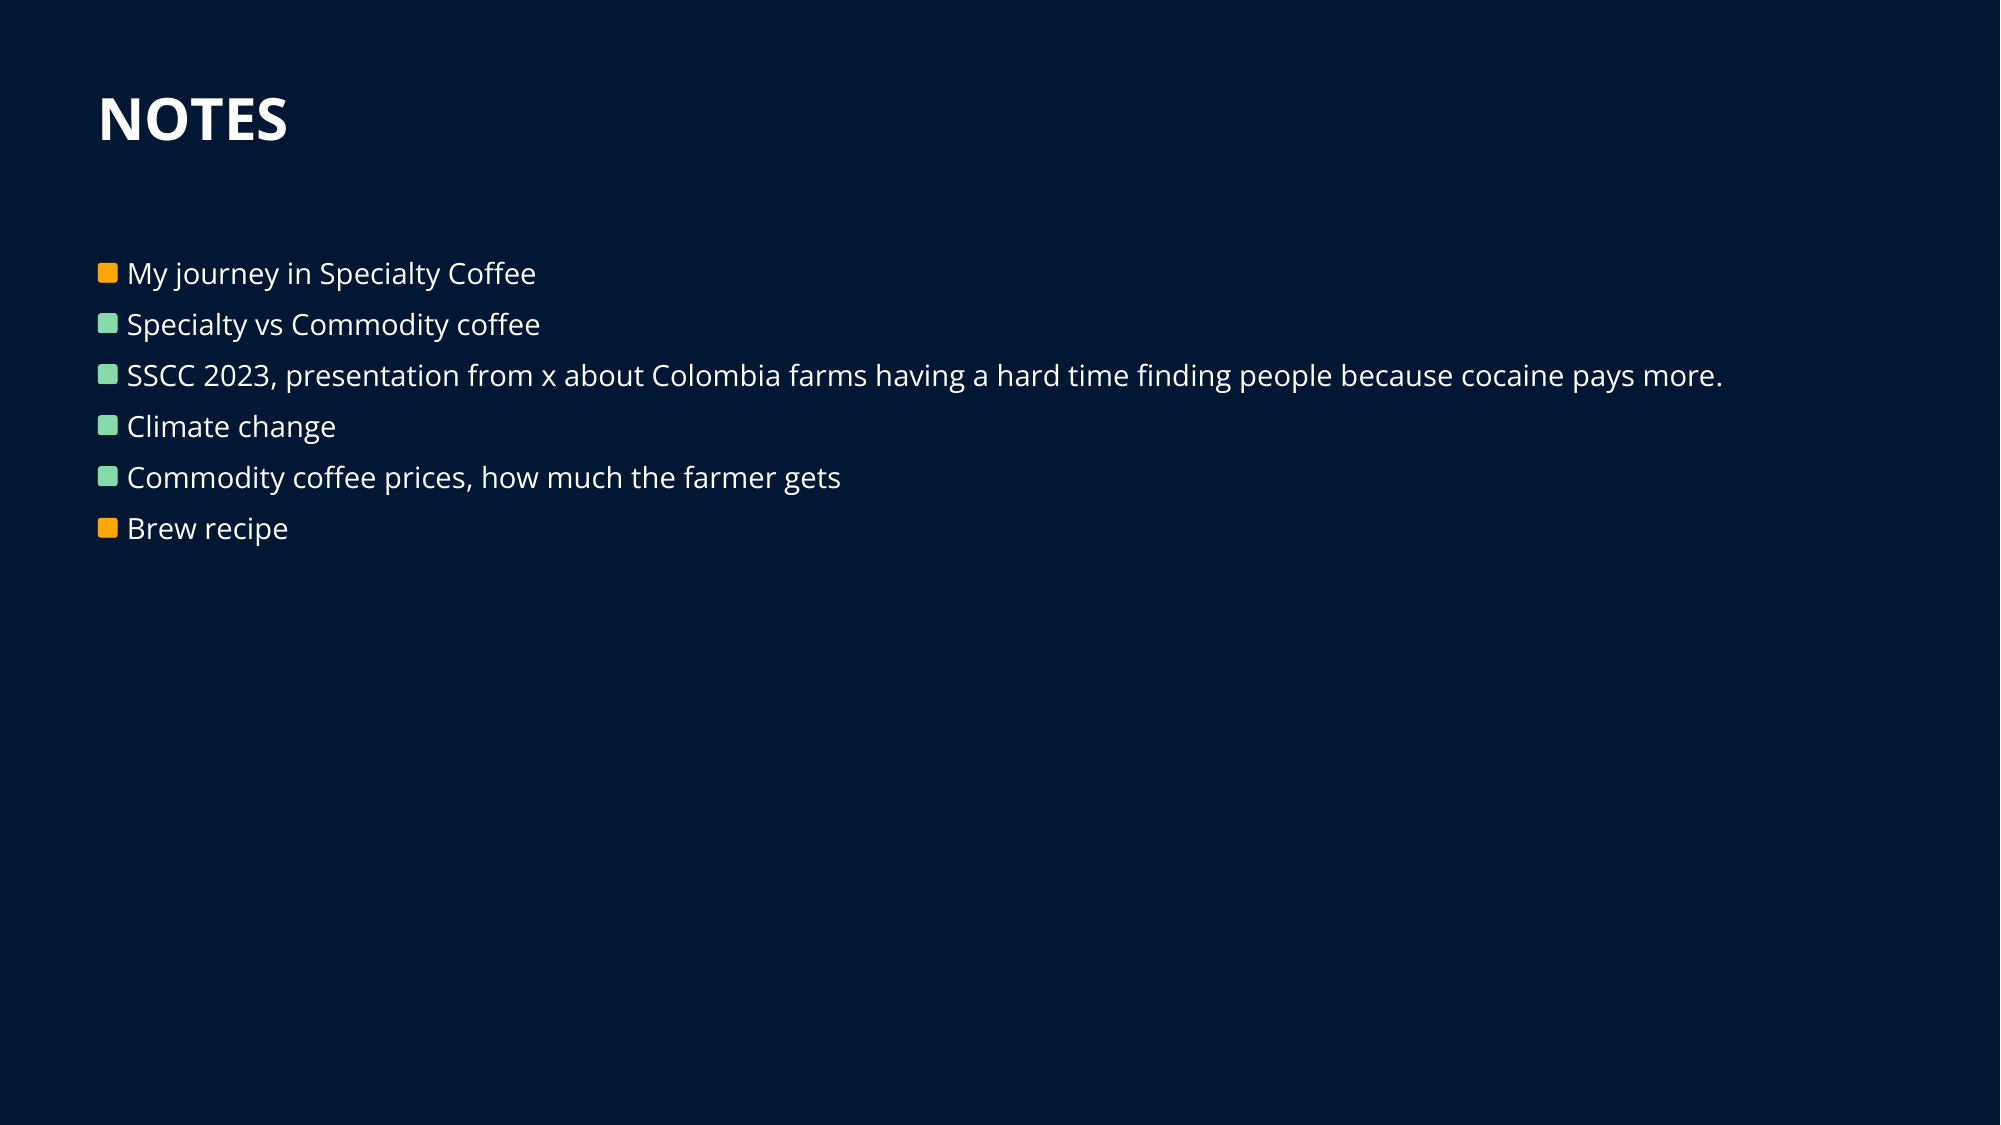

# Notes
My journey in Specialty Coffee
Specialty vs Commodity coffee
SSCC 2023, presentation from x about Colombia farms having a hard time finding people because cocaine pays more.
Climate change
Commodity coffee prices, how much the farmer gets
Brew recipe